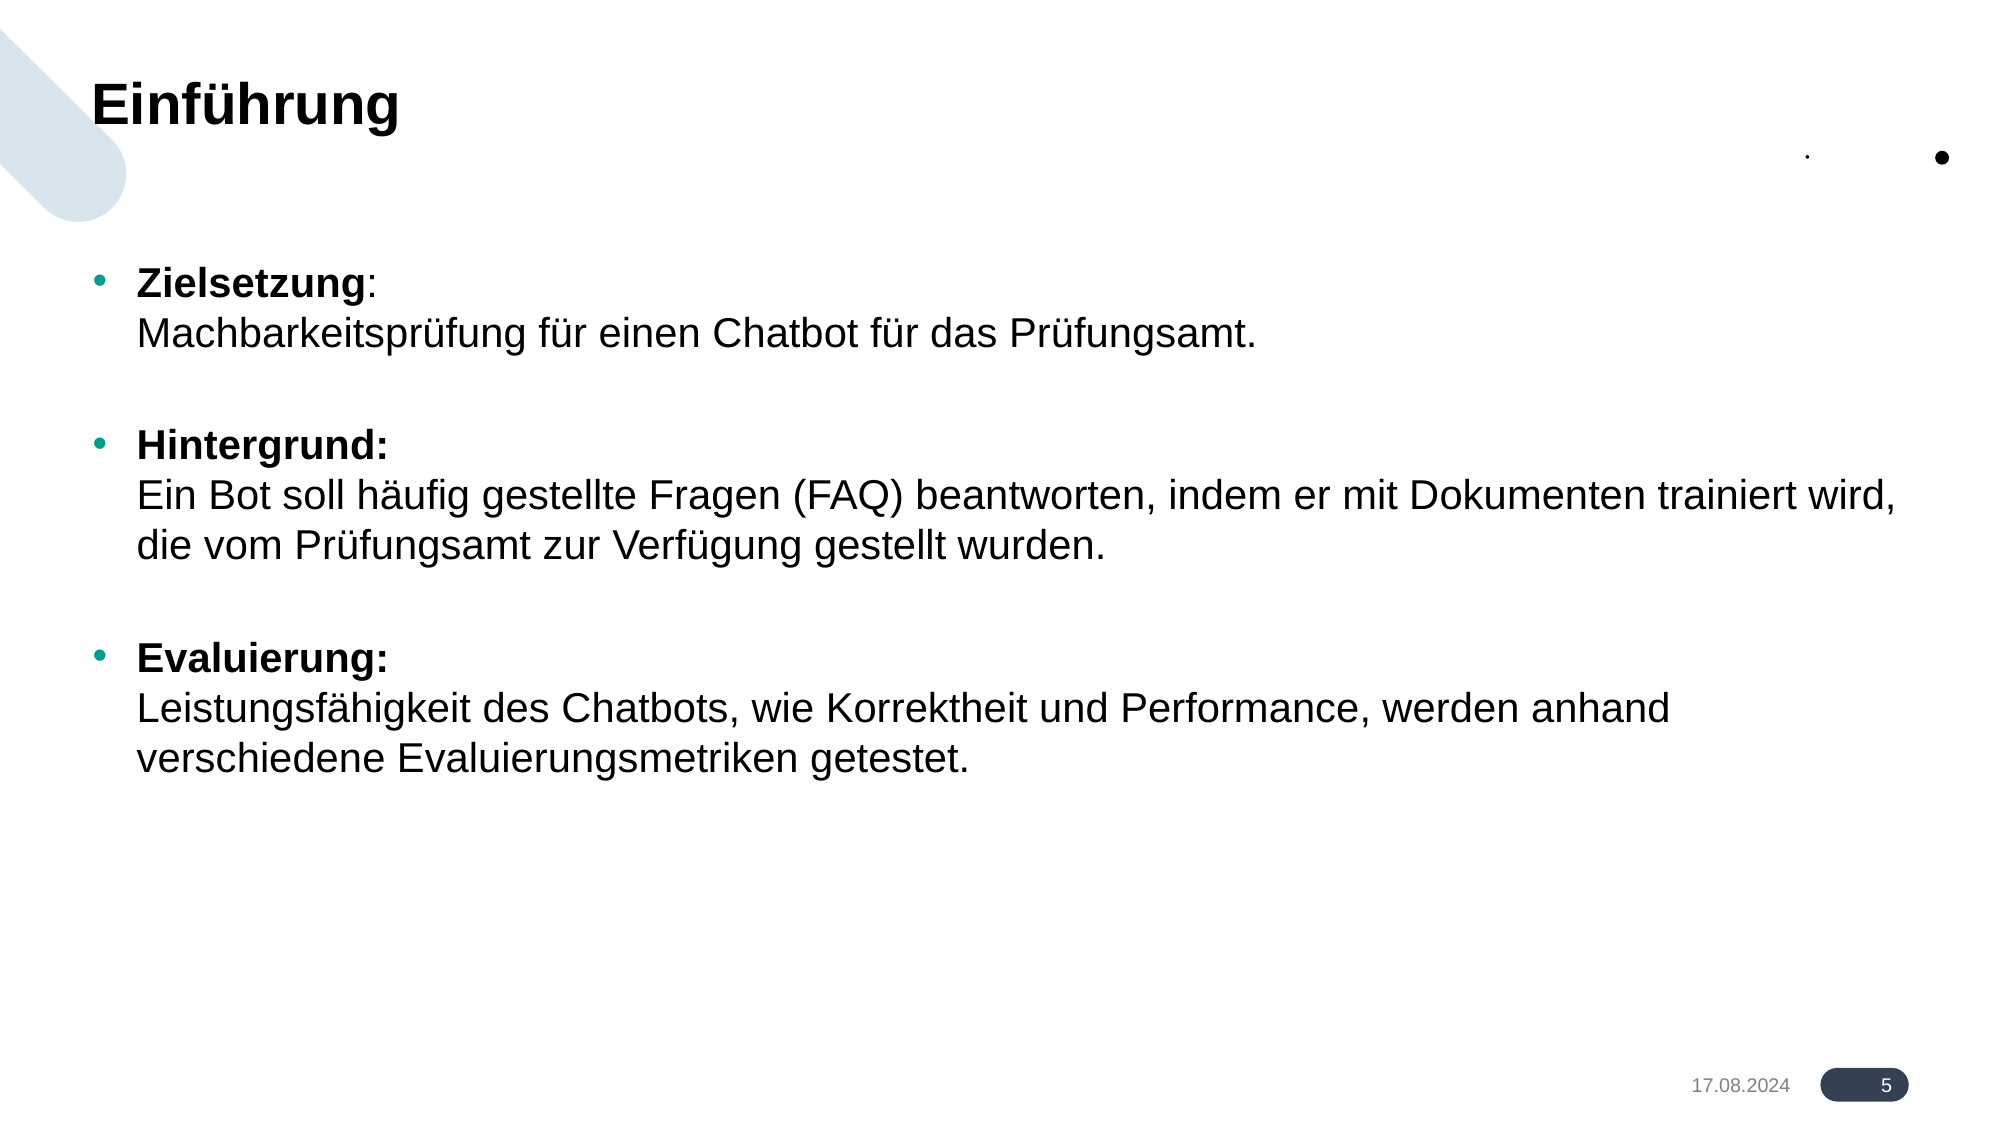

# Einführung
Zielsetzung:
Machbarkeitsprüfung für einen Chatbot für das Prüfungsamt.
Hintergrund:
Ein Bot soll häufig gestellte Fragen (FAQ) beantworten, indem er mit Dokumenten trainiert wird, die vom Prüfungsamt zur Verfügung gestellt wurden.
Evaluierung:
Leistungsfähigkeit des Chatbots, wie Korrektheit und Performance, werden anhand verschiedene Evaluierungsmetriken getestet.
5
17.08.2024